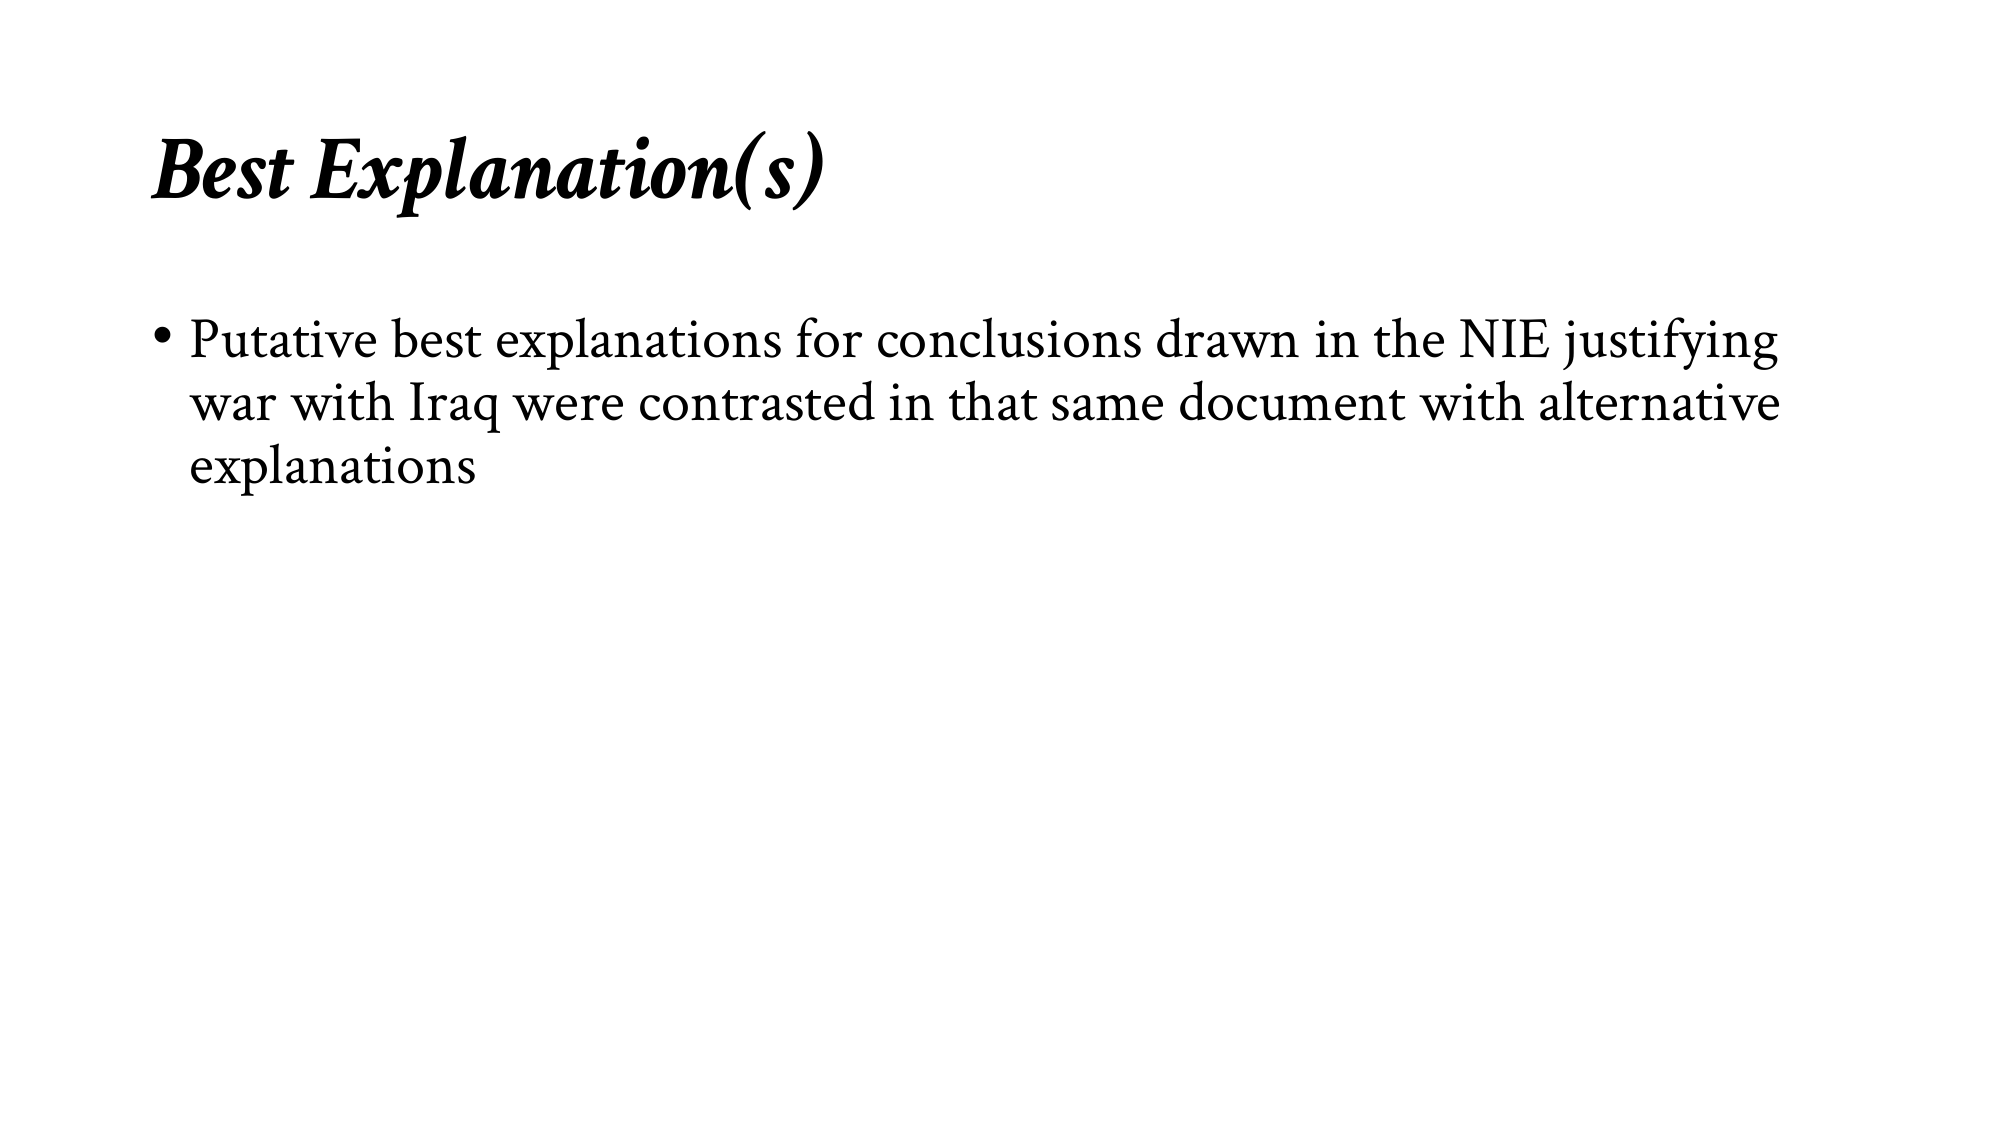

# Best Explanation(s)
Putative best explanations for conclusions drawn in the NIE justifying war with Iraq were contrasted in that same document with alternative explanations